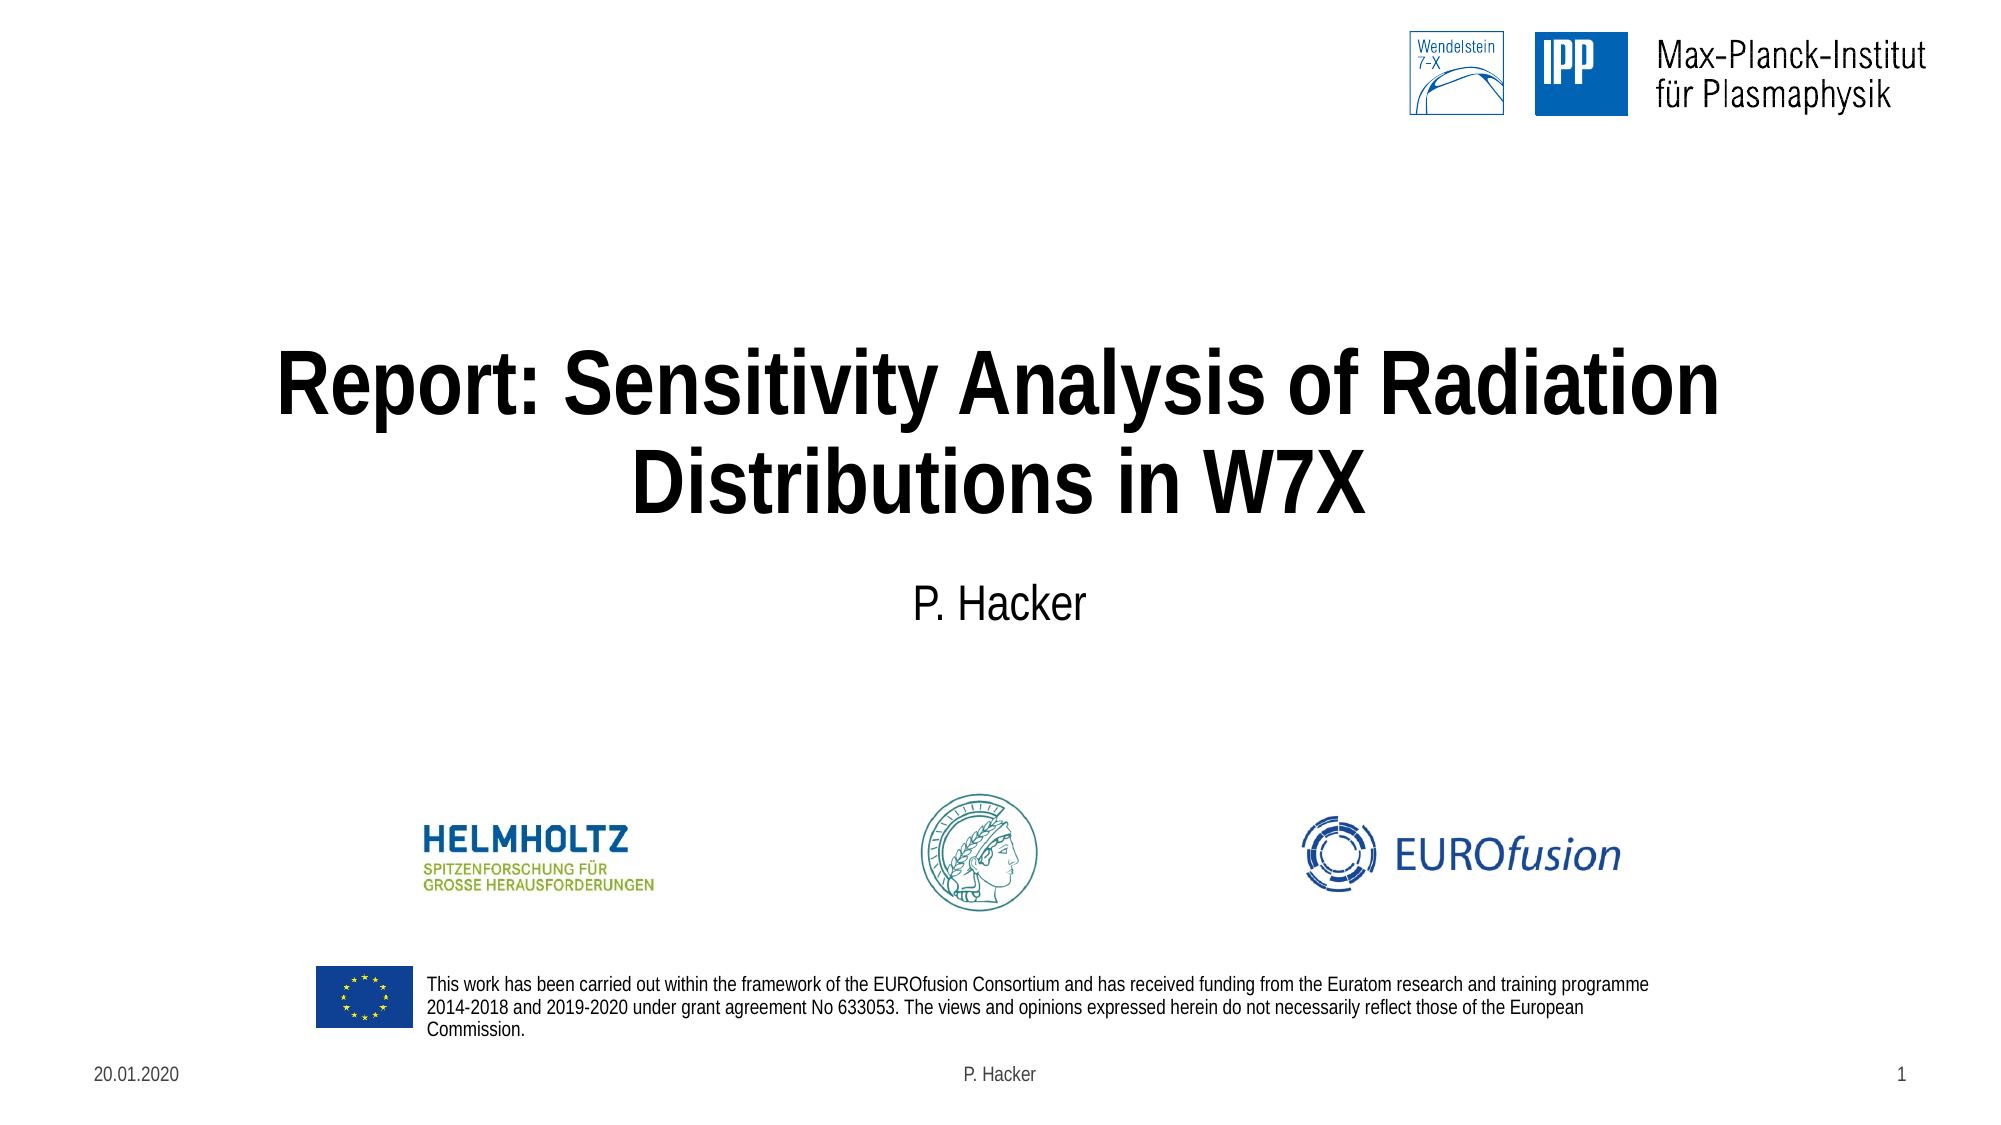

# Report: Sensitivity Analysis of Radiation Distributions in W7X
P. Hacker
20.01.2020
P. Hacker
1